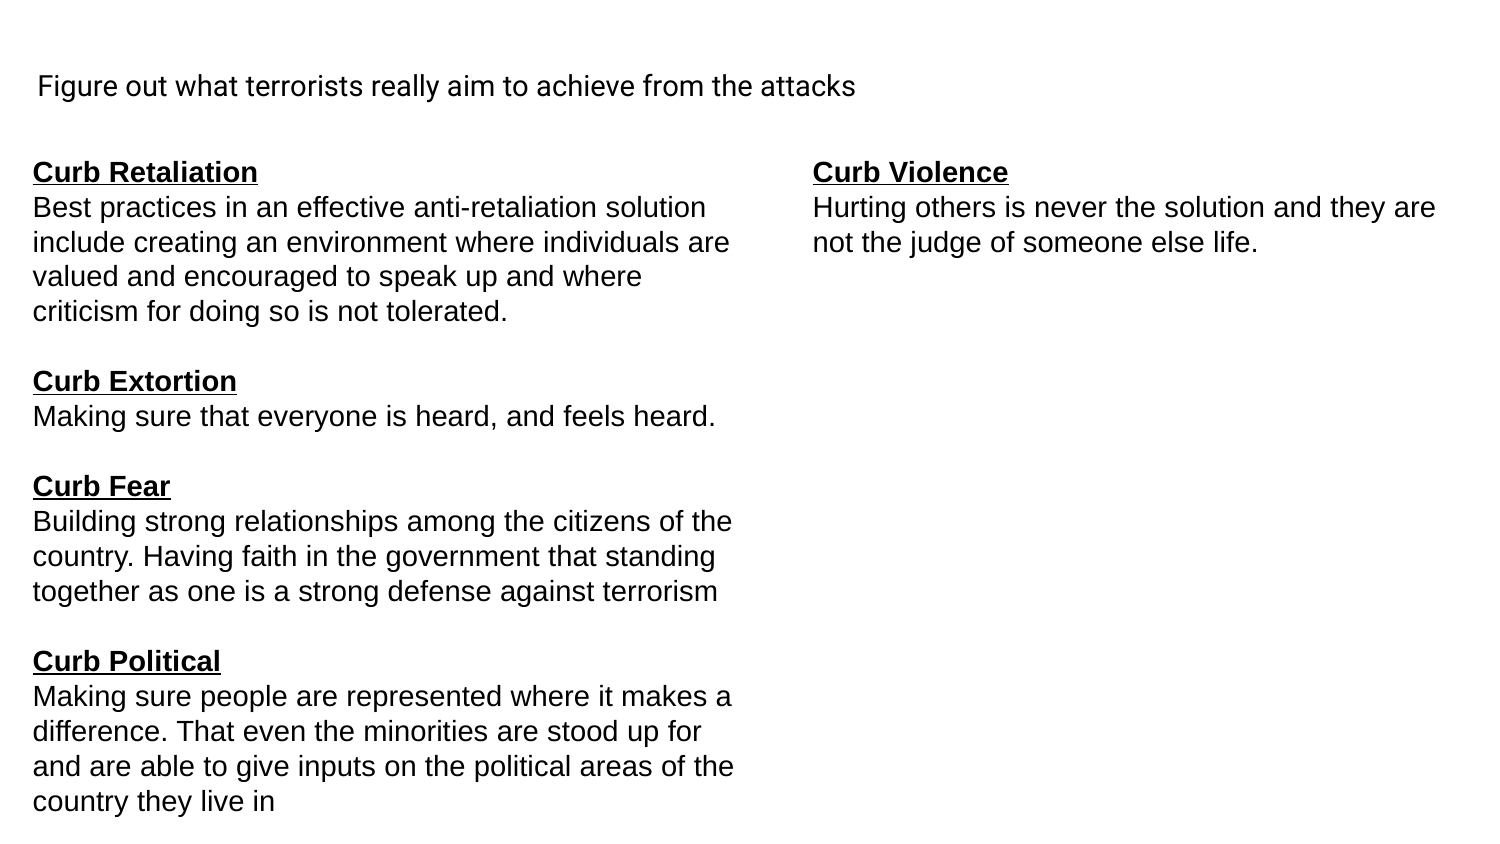

Figure out what terrorists really aim to achieve from the attacks
Curb Retaliation
Best practices in an effective anti-retaliation solution include creating an environment where individuals are valued and encouraged to speak up and where criticism for doing so is not tolerated.

Curb Extortion
Making sure that everyone is heard, and feels heard.

Curb Fear
Building strong relationships among the citizens of the country. Having faith in the government that standing together as one is a strong defense against terrorism

Curb Political
Making sure people are represented where it makes a difference. That even the minorities are stood up for and are able to give inputs on the political areas of the country they live in
Curb Violence
Hurting others is never the solution and they are not the judge of someone else life.